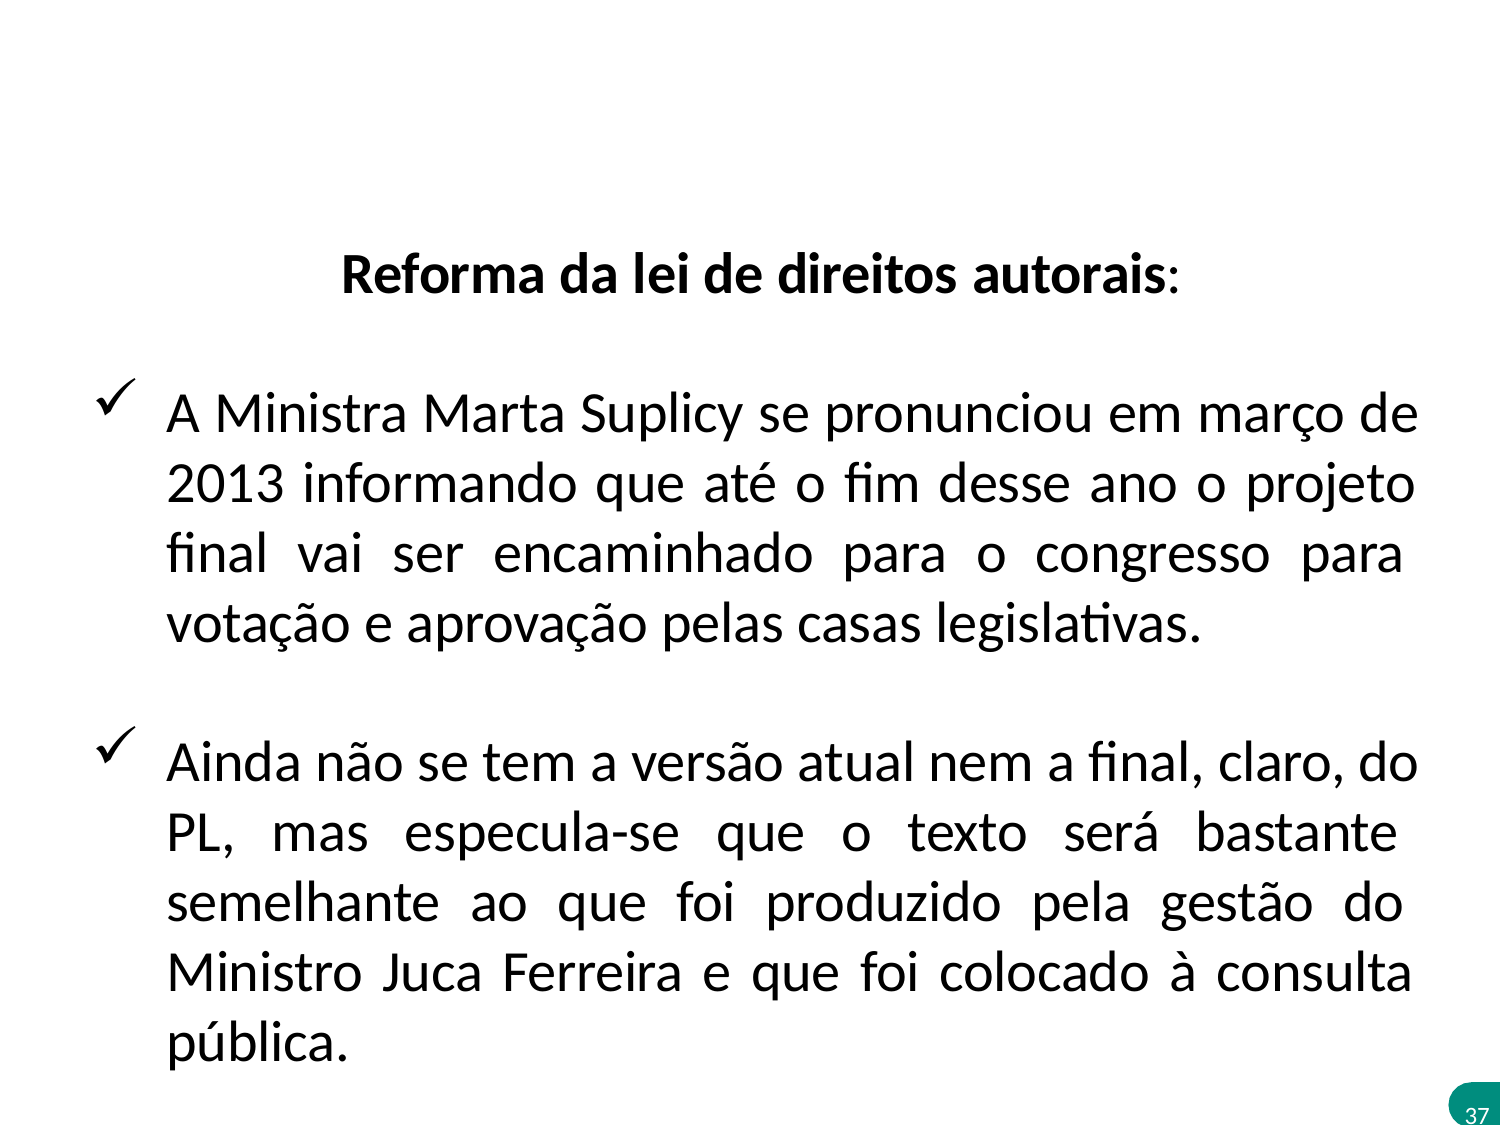

Reforma da lei de direitos autorais:

A Ministra Marta Suplicy se pronunciou em março de  2013 informando que até o fim desse ano o projeto  final vai ser encaminhado para o congresso para  votação e aprovação pelas casas legislativas.

Ainda não se tem a versão atual nem a final, claro, do  PL, mas especula-se que o texto será bastante  semelhante ao que foi produzido pela gestão do  Ministro Juca Ferreira e que foi colocado à consulta  pública.
37
siga twitter: @patriciapeckadv
Todos os direitos reservados